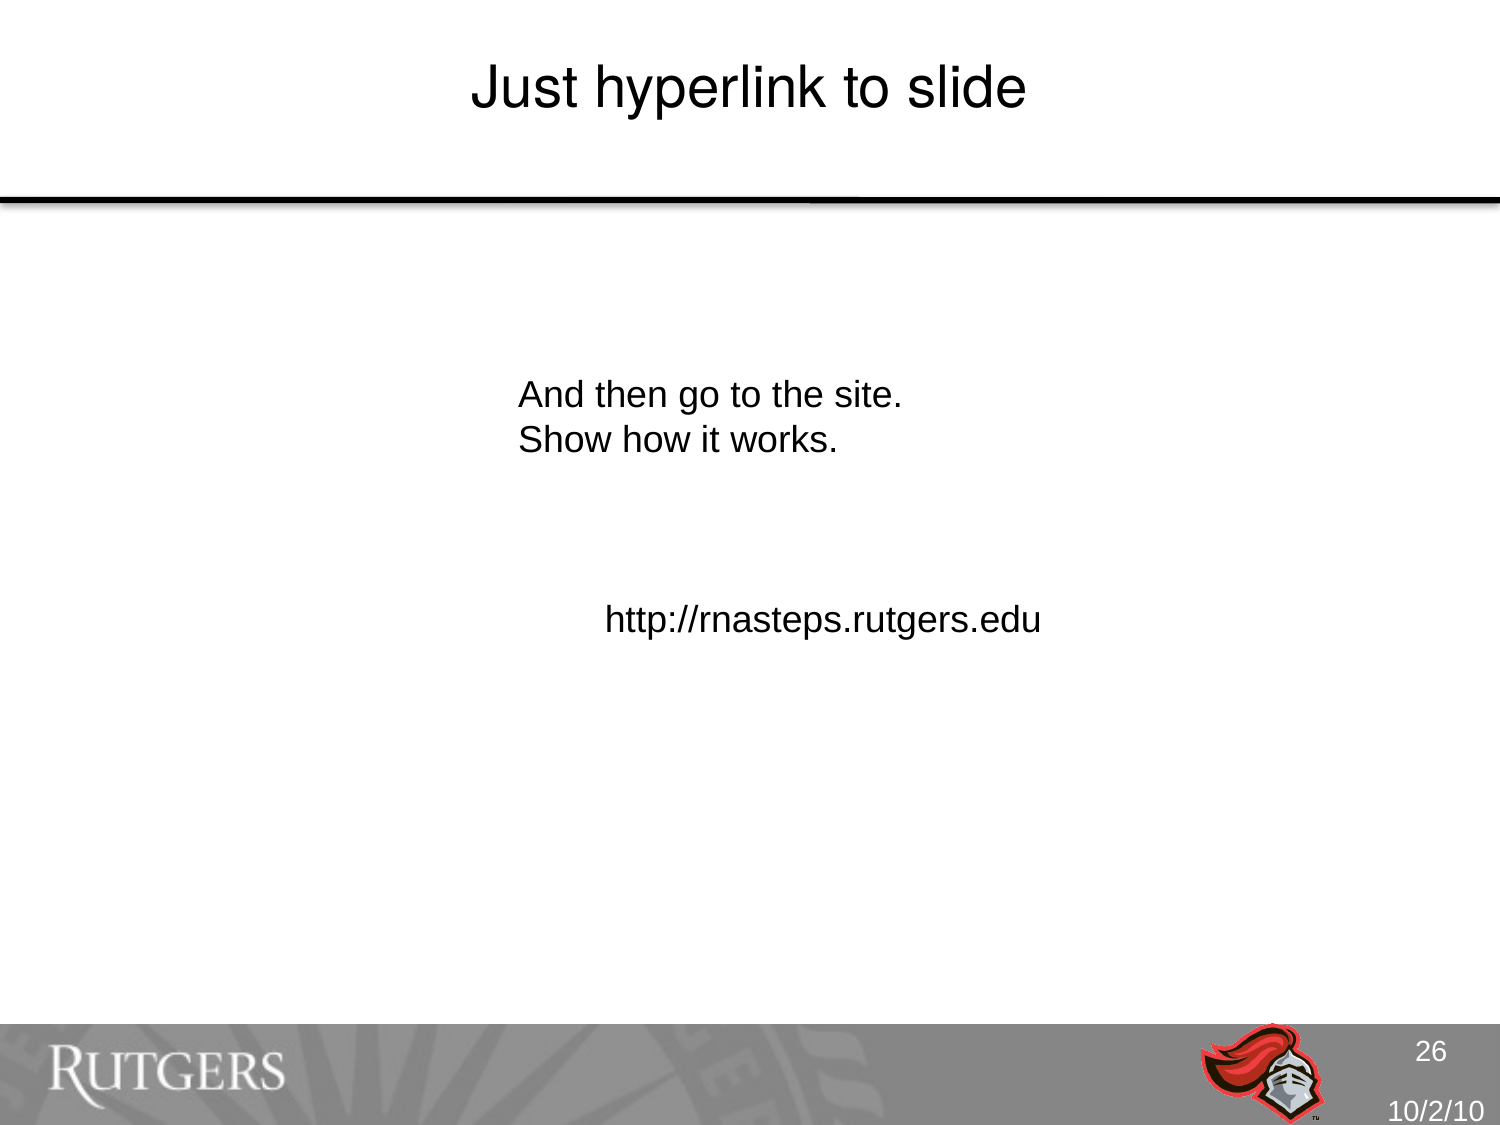

# Just hyperlink to slide
And then go to the site.
Show how it works.
http://rnasteps.rutgers.edu
26
10/2/10